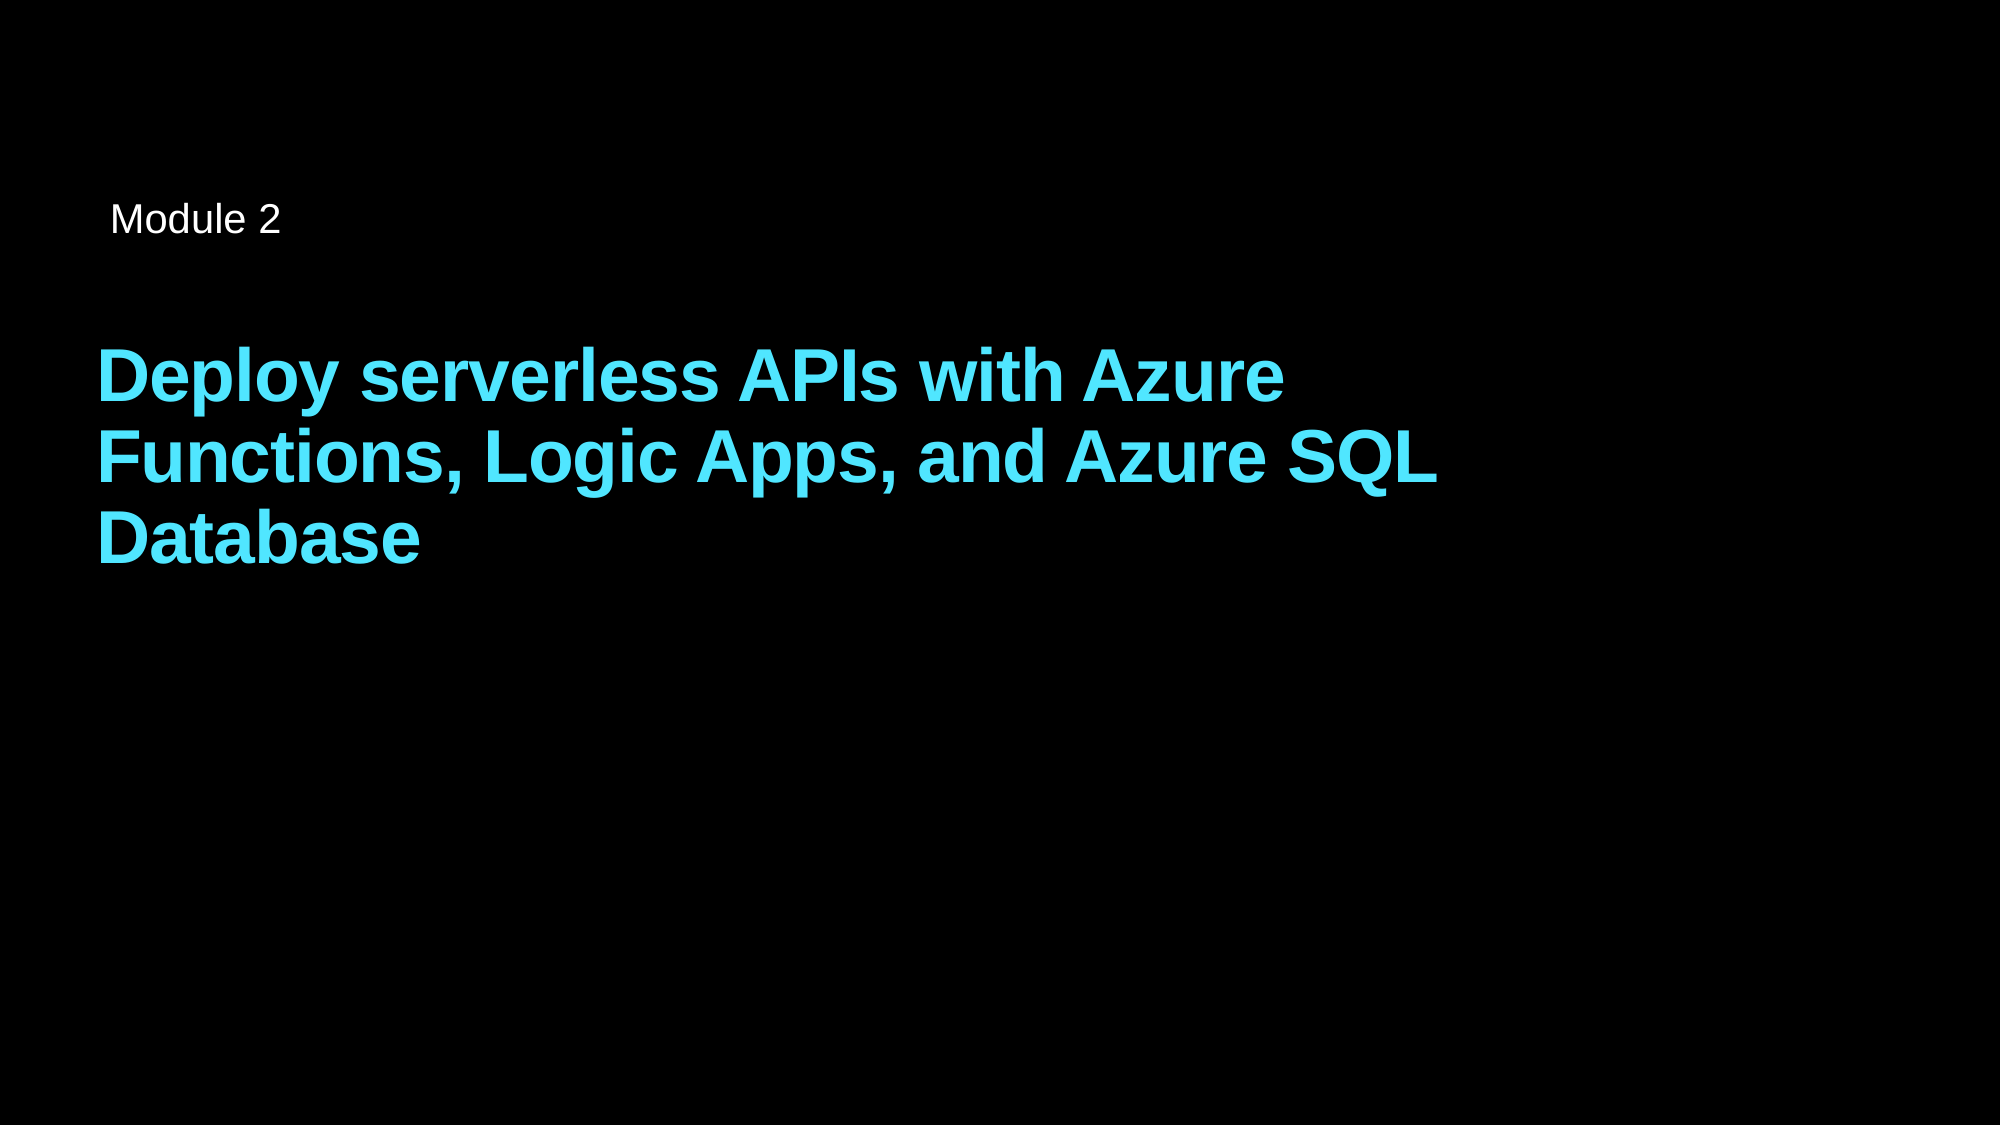

Module 2
# Deploy serverless APIs with Azure Functions, Logic Apps, and Azure SQL Database